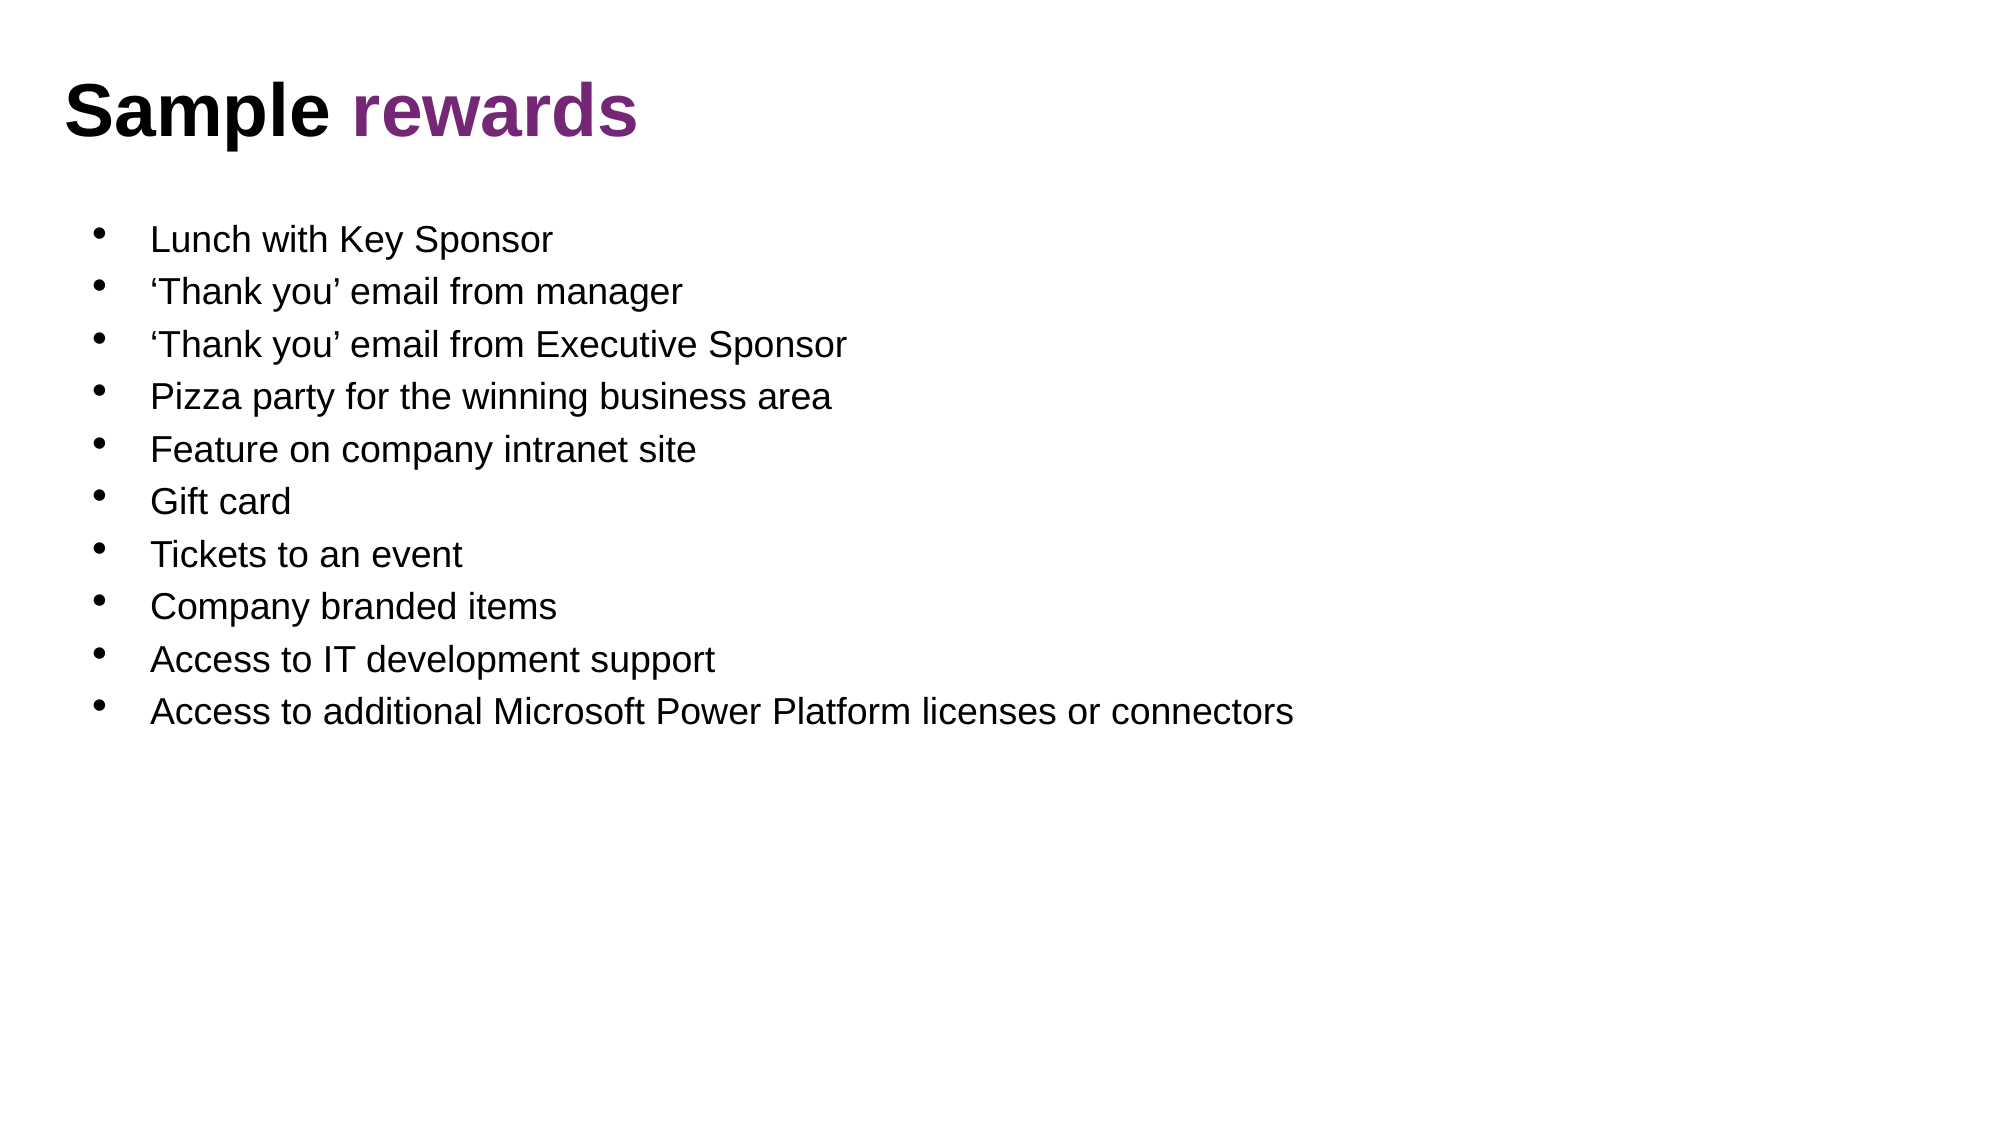

# Sample rewards
Lunch with Key Sponsor
‘Thank you’ email from manager
‘Thank you’ email from Executive Sponsor
Pizza party for the winning business area
Feature on company intranet site
Gift card
Tickets to an event
Company branded items
Access to IT development support
Access to additional Microsoft Power Platform licenses or connectors